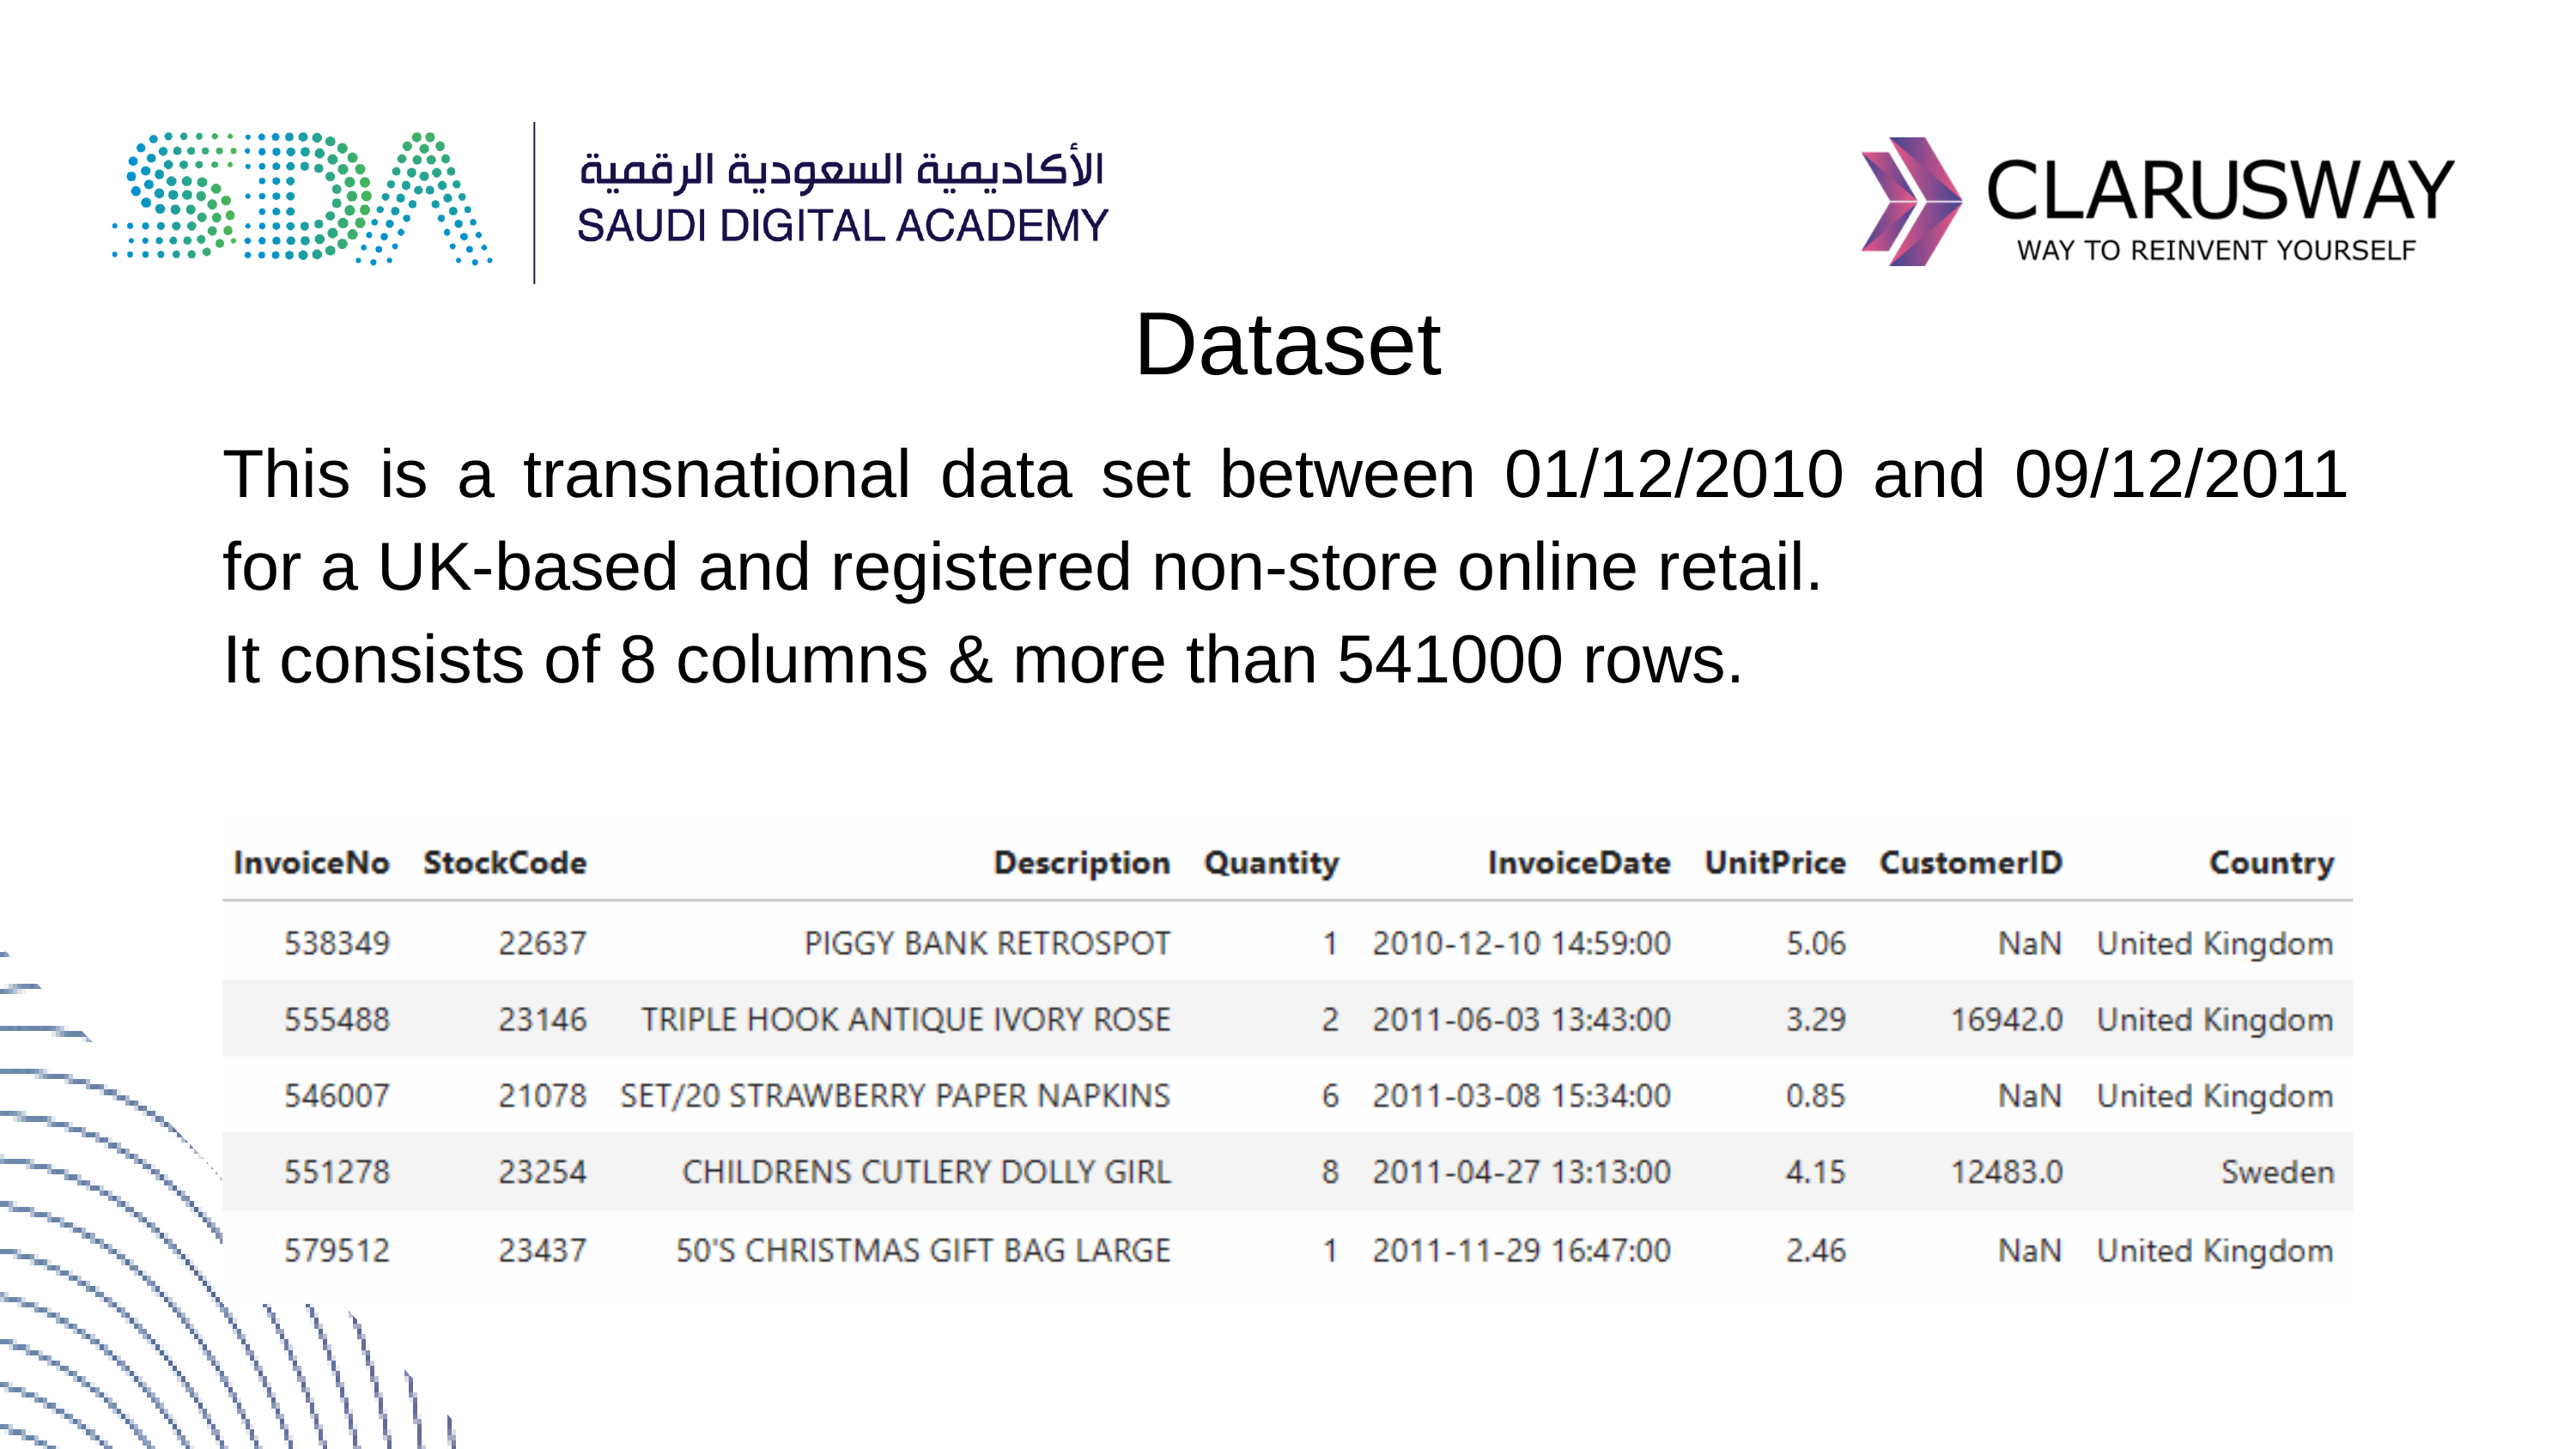

Dataset
This is a transnational data set between 01/12/2010 and 09/12/2011 for a UK-based and registered non-store online retail.
It consists of 8 columns & more than 541000 rows.